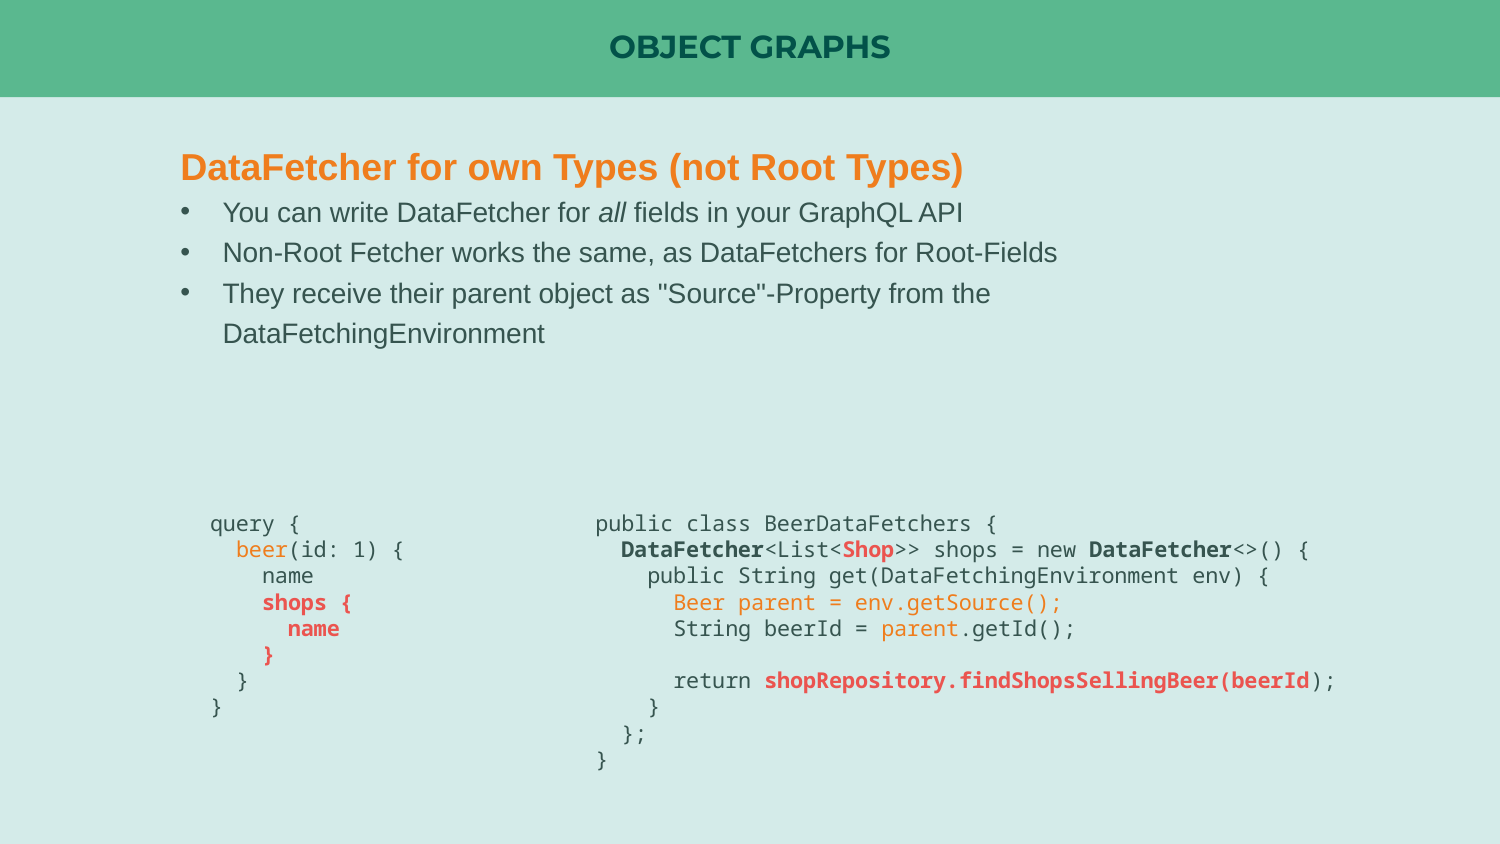

# Object GraphS
DataFetcher for own Types (not Root Types)
You can write DataFetcher for all fields in your GraphQL API
Non-Root Fetcher works the same, as DataFetchers for Root-Fields
They receive their parent object as "Source"-Property from the DataFetchingEnvironment

query {
  beer(id: 1) {
    name
    shops {
      name
    }
  }
}
public class BeerDataFetchers {
  DataFetcher<List<Shop>> shops = new DataFetcher<>() {
    public String get(DataFetchingEnvironment env) {
      Beer parent = env.getSource();
      String beerId = parent.getId();

      return shopRepository.findShopsSellingBeer(beerId);
    }
  };
}